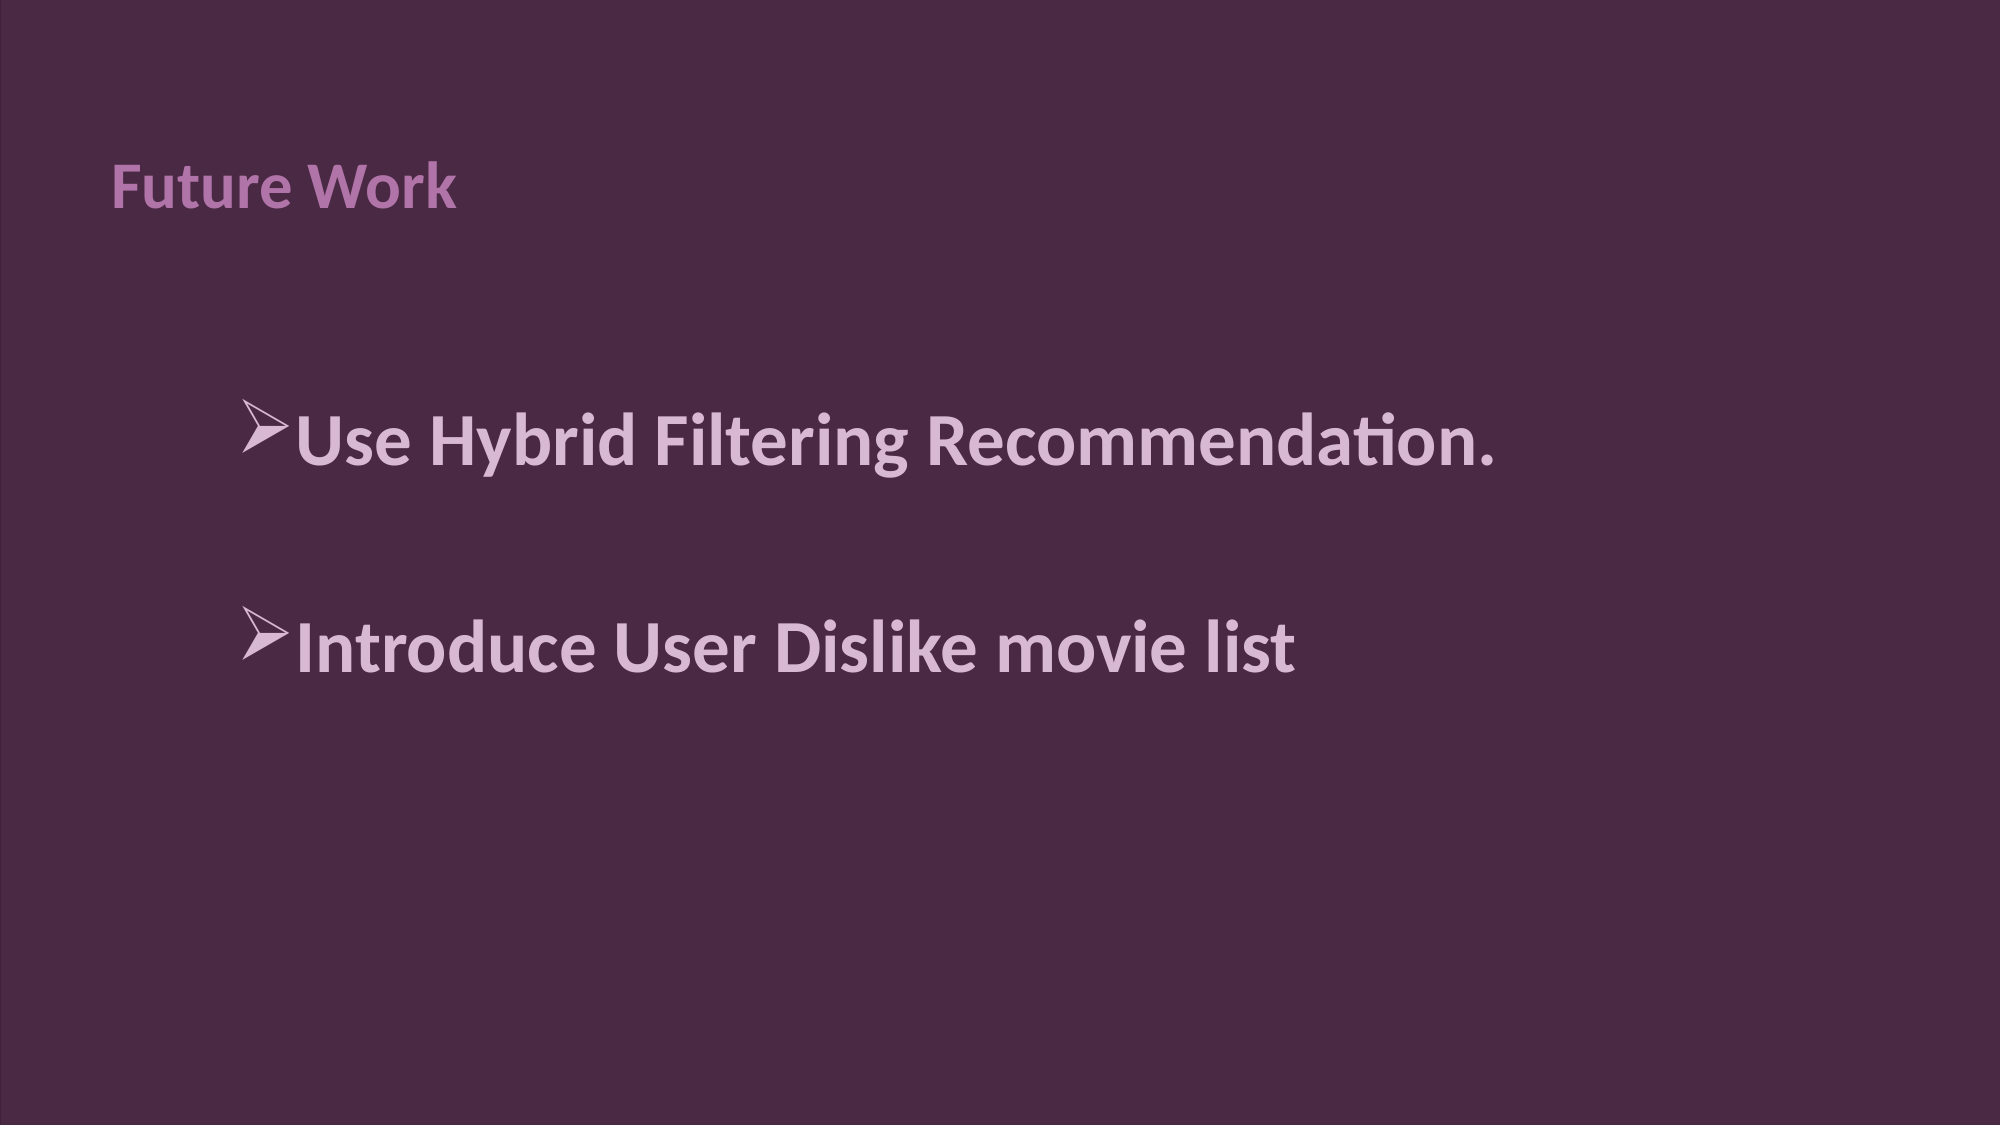

Future Work
Use Hybrid Filtering Recommendation.

Introduce User Dislike movie list